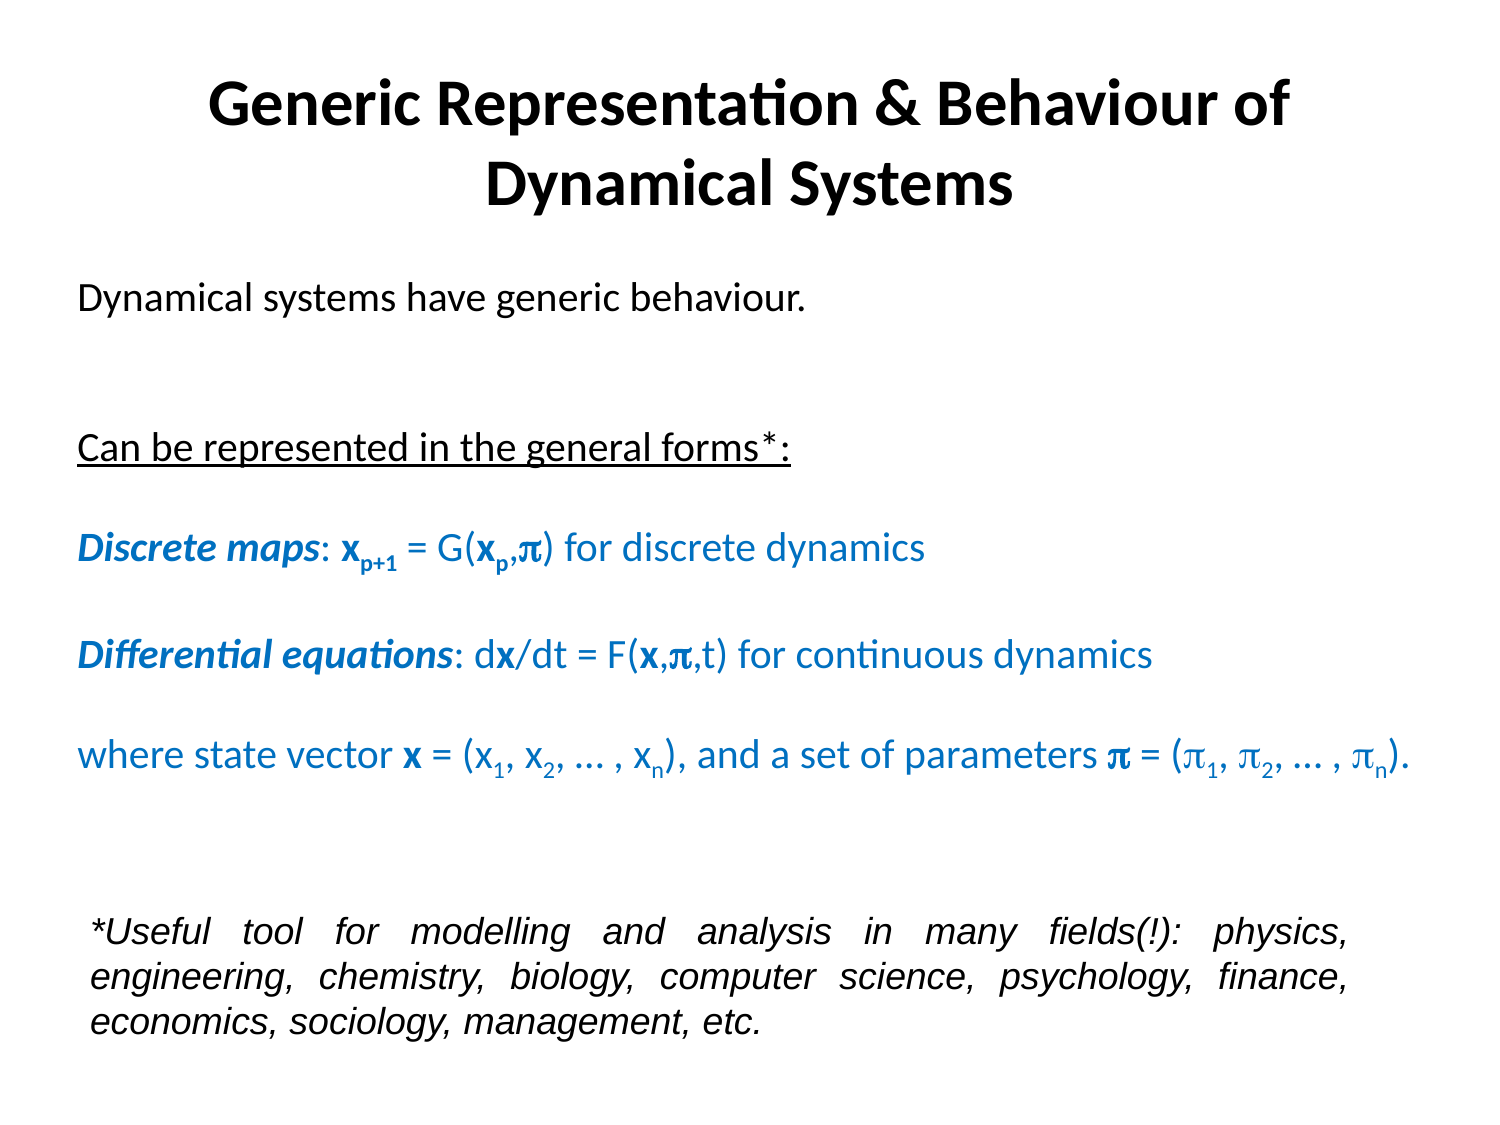

# Generic Representation & Behaviour of Dynamical Systems
Dynamical systems have generic behaviour.

Can be represented in the general forms*:

Discrete maps: xp+1 = G(xp,π) for discrete dynamics

Differential equations: dx/dt = F(x,π,t) for continuous dynamics

where state vector x = (x1, x2, … , xn), and a set of parameters π = (π1, π2, … , πn).
*Useful tool for modelling and analysis in many fields(!): physics, engineering, chemistry, biology, computer science, psychology, finance, economics, sociology, management, etc.